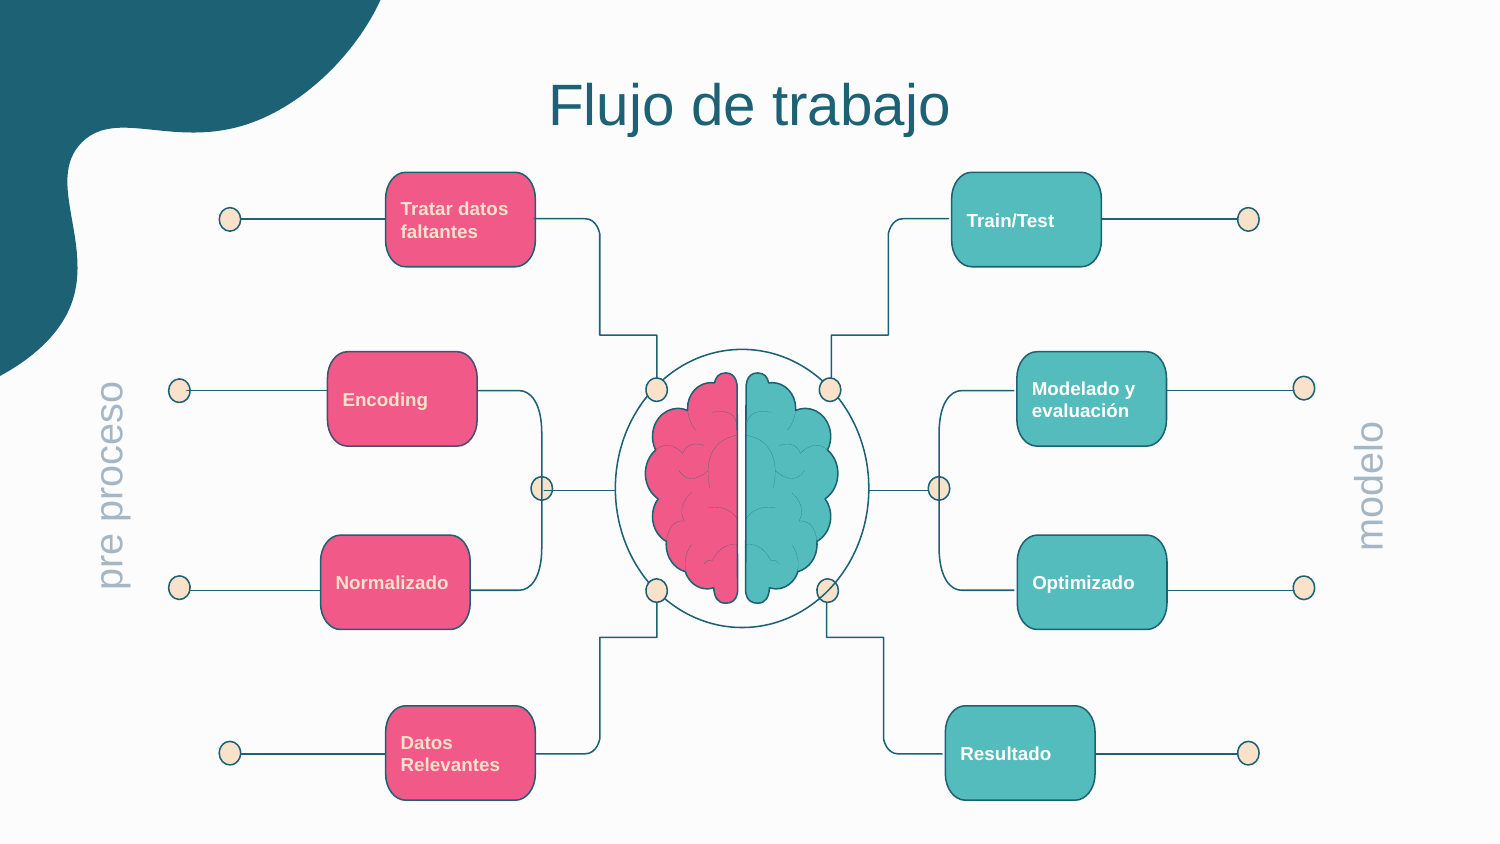

# Flujo de trabajo
Tratar datos faltantes

Train/Test

Encoding

Normalizado

Modelado y evaluación

Optimizado

Datos Relevantes

Resultado

pre proceso
modelo